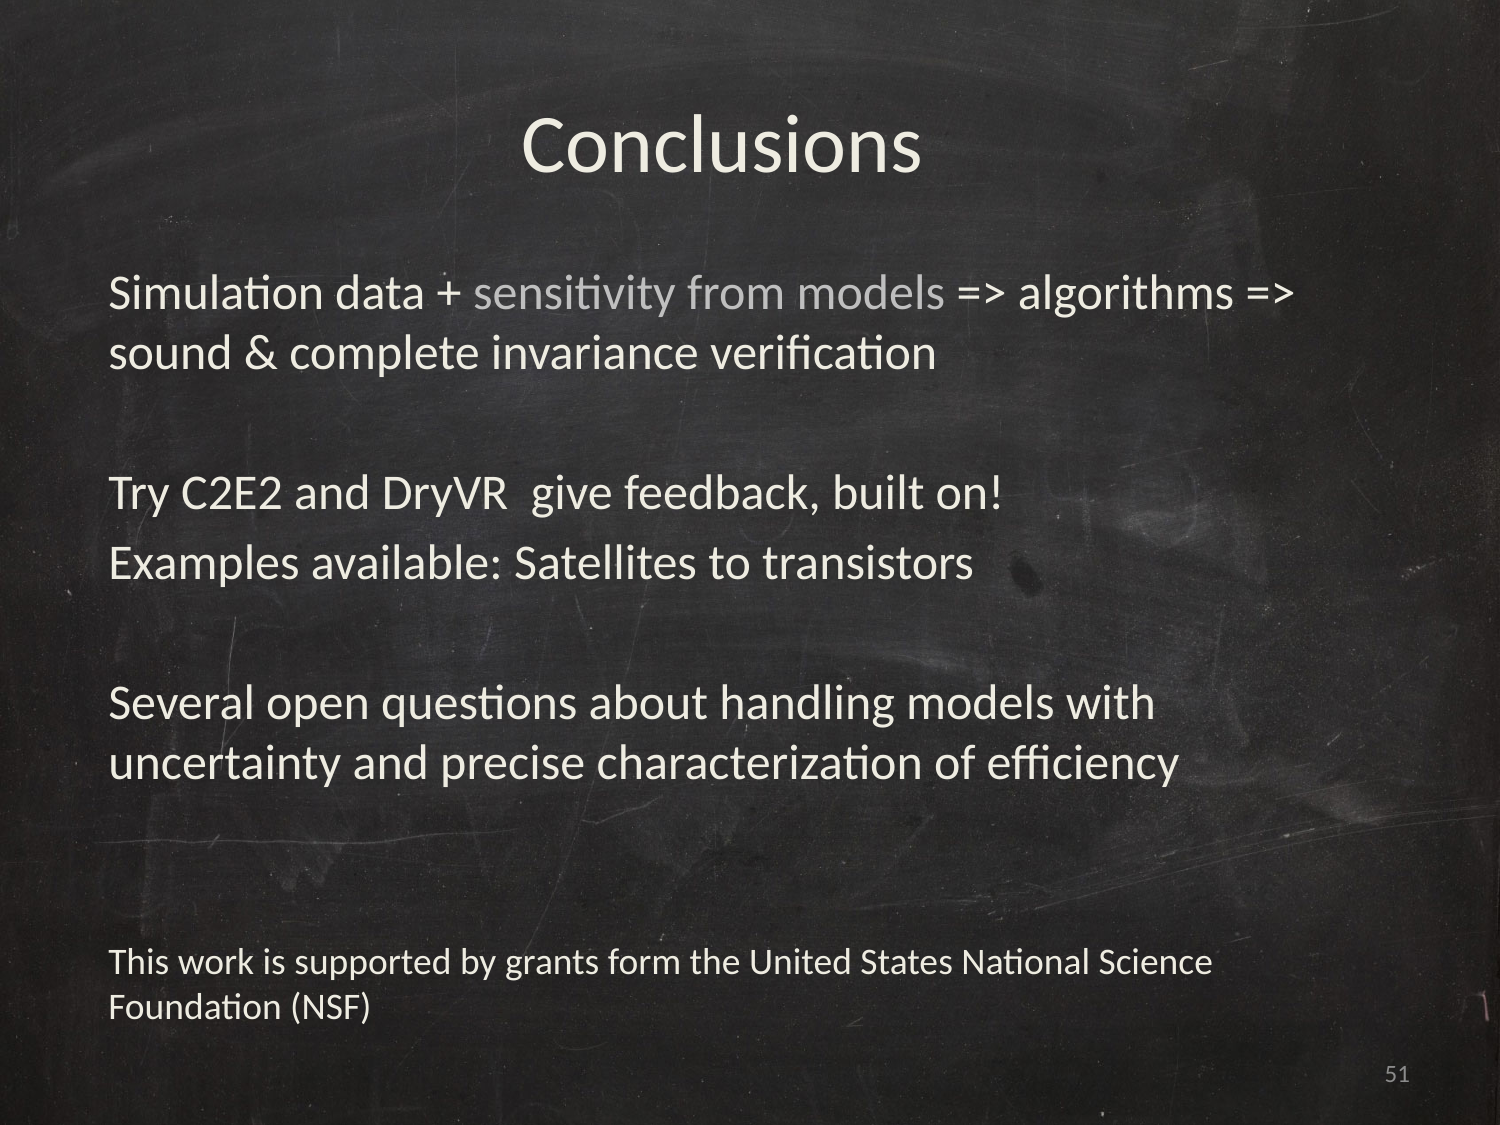

# Conclusions
Simulation data + sensitivity from models => algorithms => sound & complete invariance verification

Try C2E2 and DryVR  give feedback, built on!
Examples available: Satellites to transistors

Several open questions about handling models with uncertainty and precise characterization of efficiency

This work is supported by grants form the United States National Science Foundation (NSF)

51